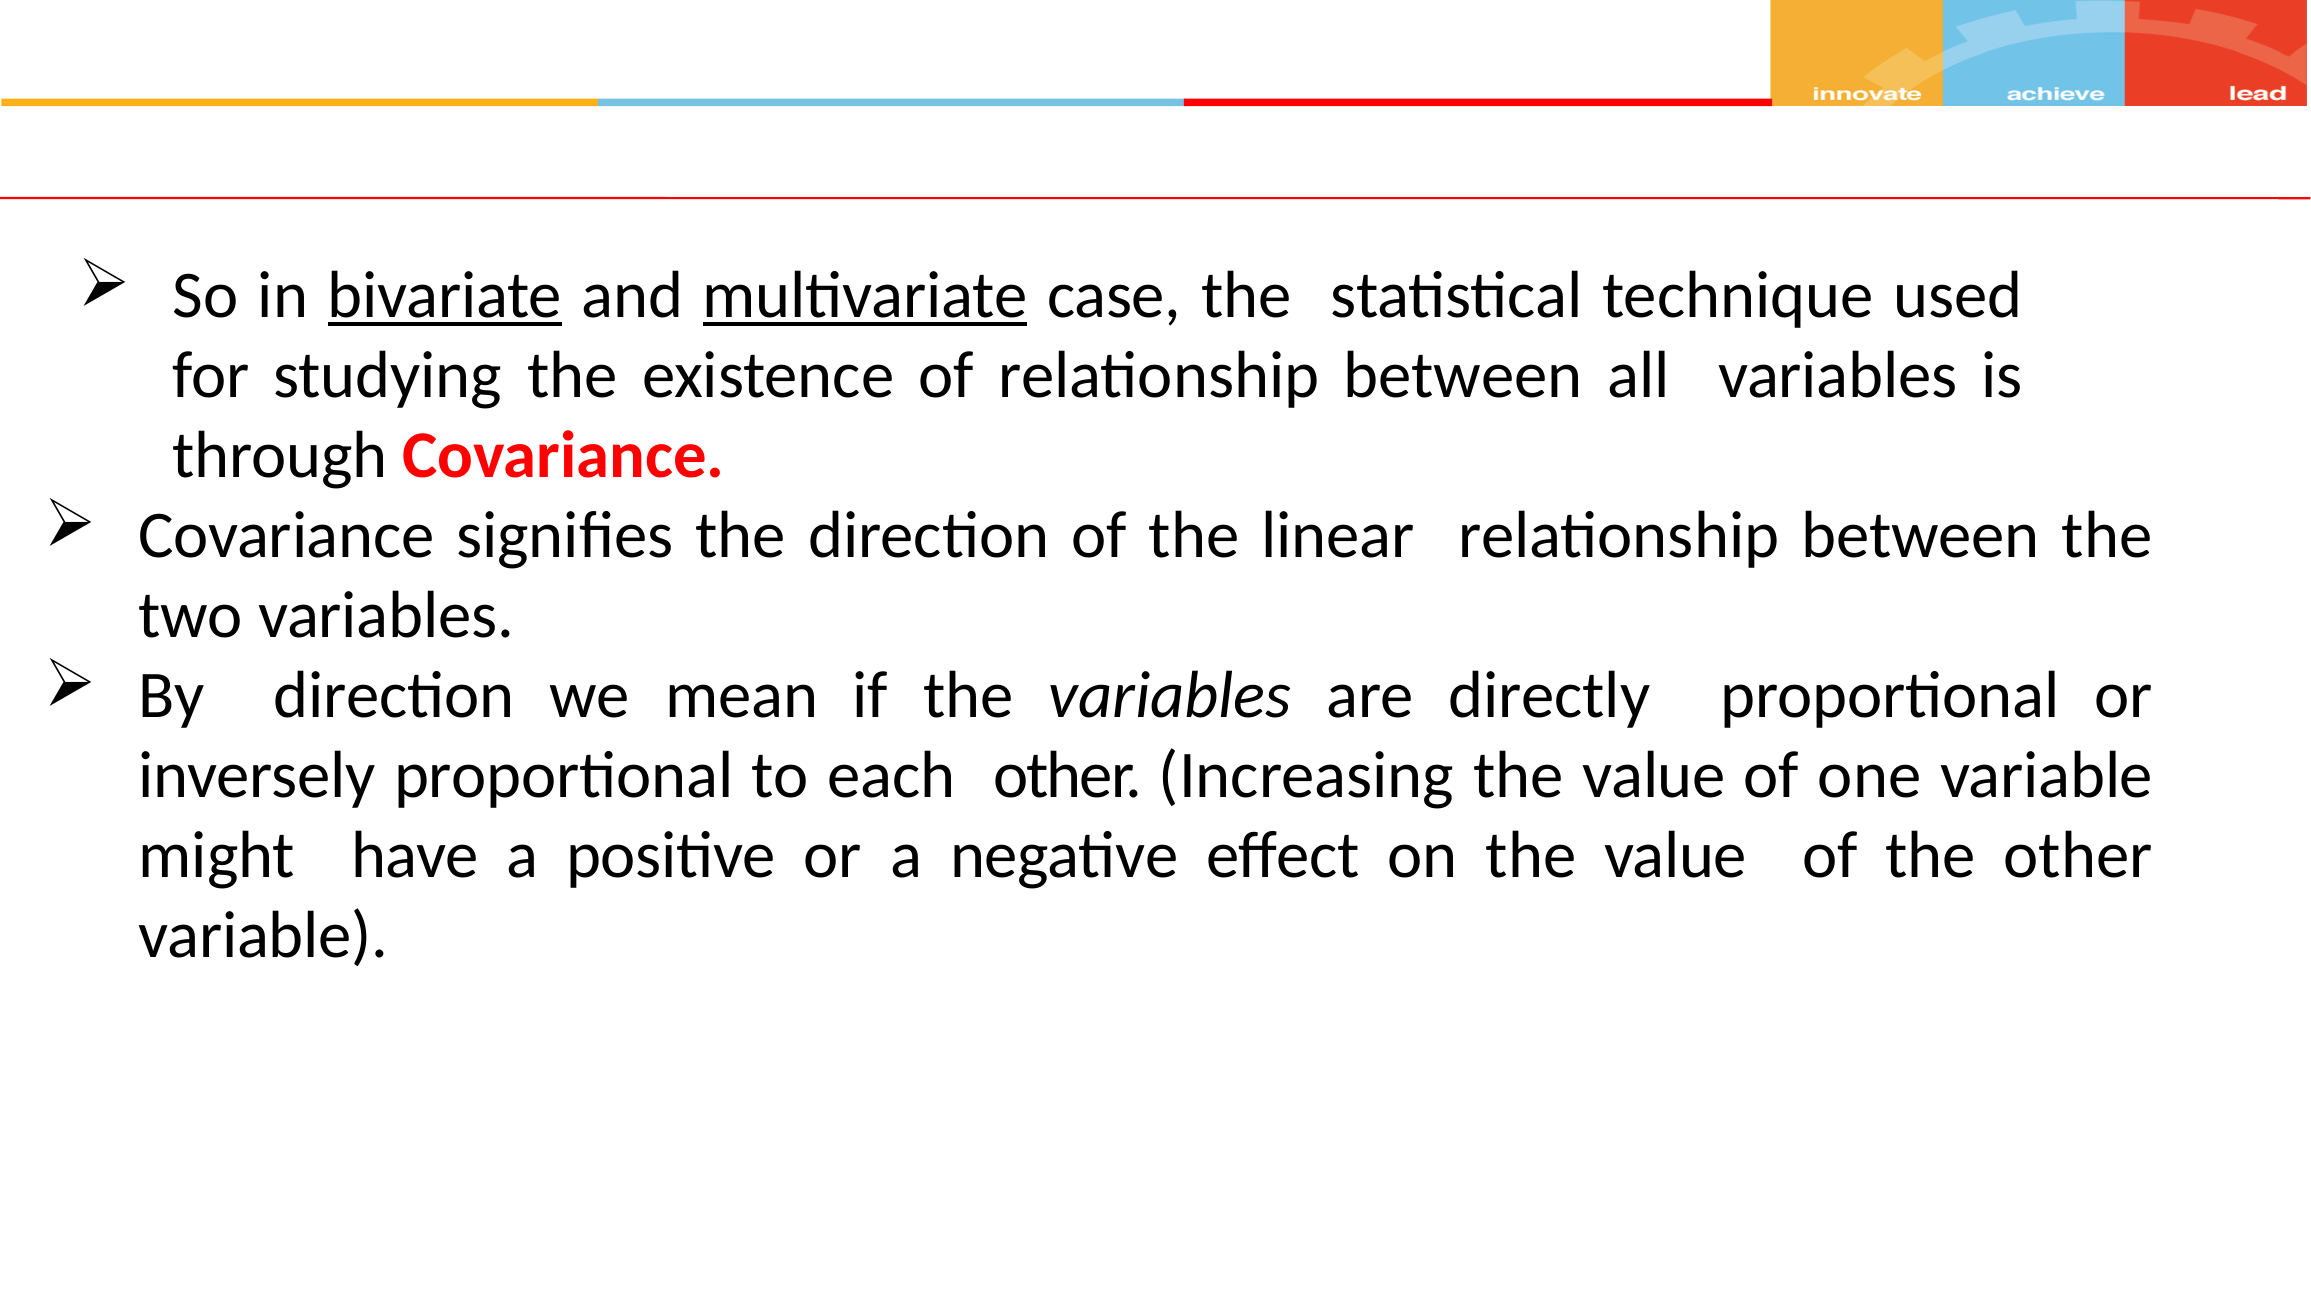

So in bivariate and multivariate case, the  statistical technique used for studying the existence of relationship between all  variables is through Covariance.
Covariance signifies the direction of the linear  relationship between the two variables.
By  direction we mean if the variables are directly  proportional or inversely proportional to each  other. (Increasing the value of one variable might  have a positive or a negative effect on the value  of the other variable).

|